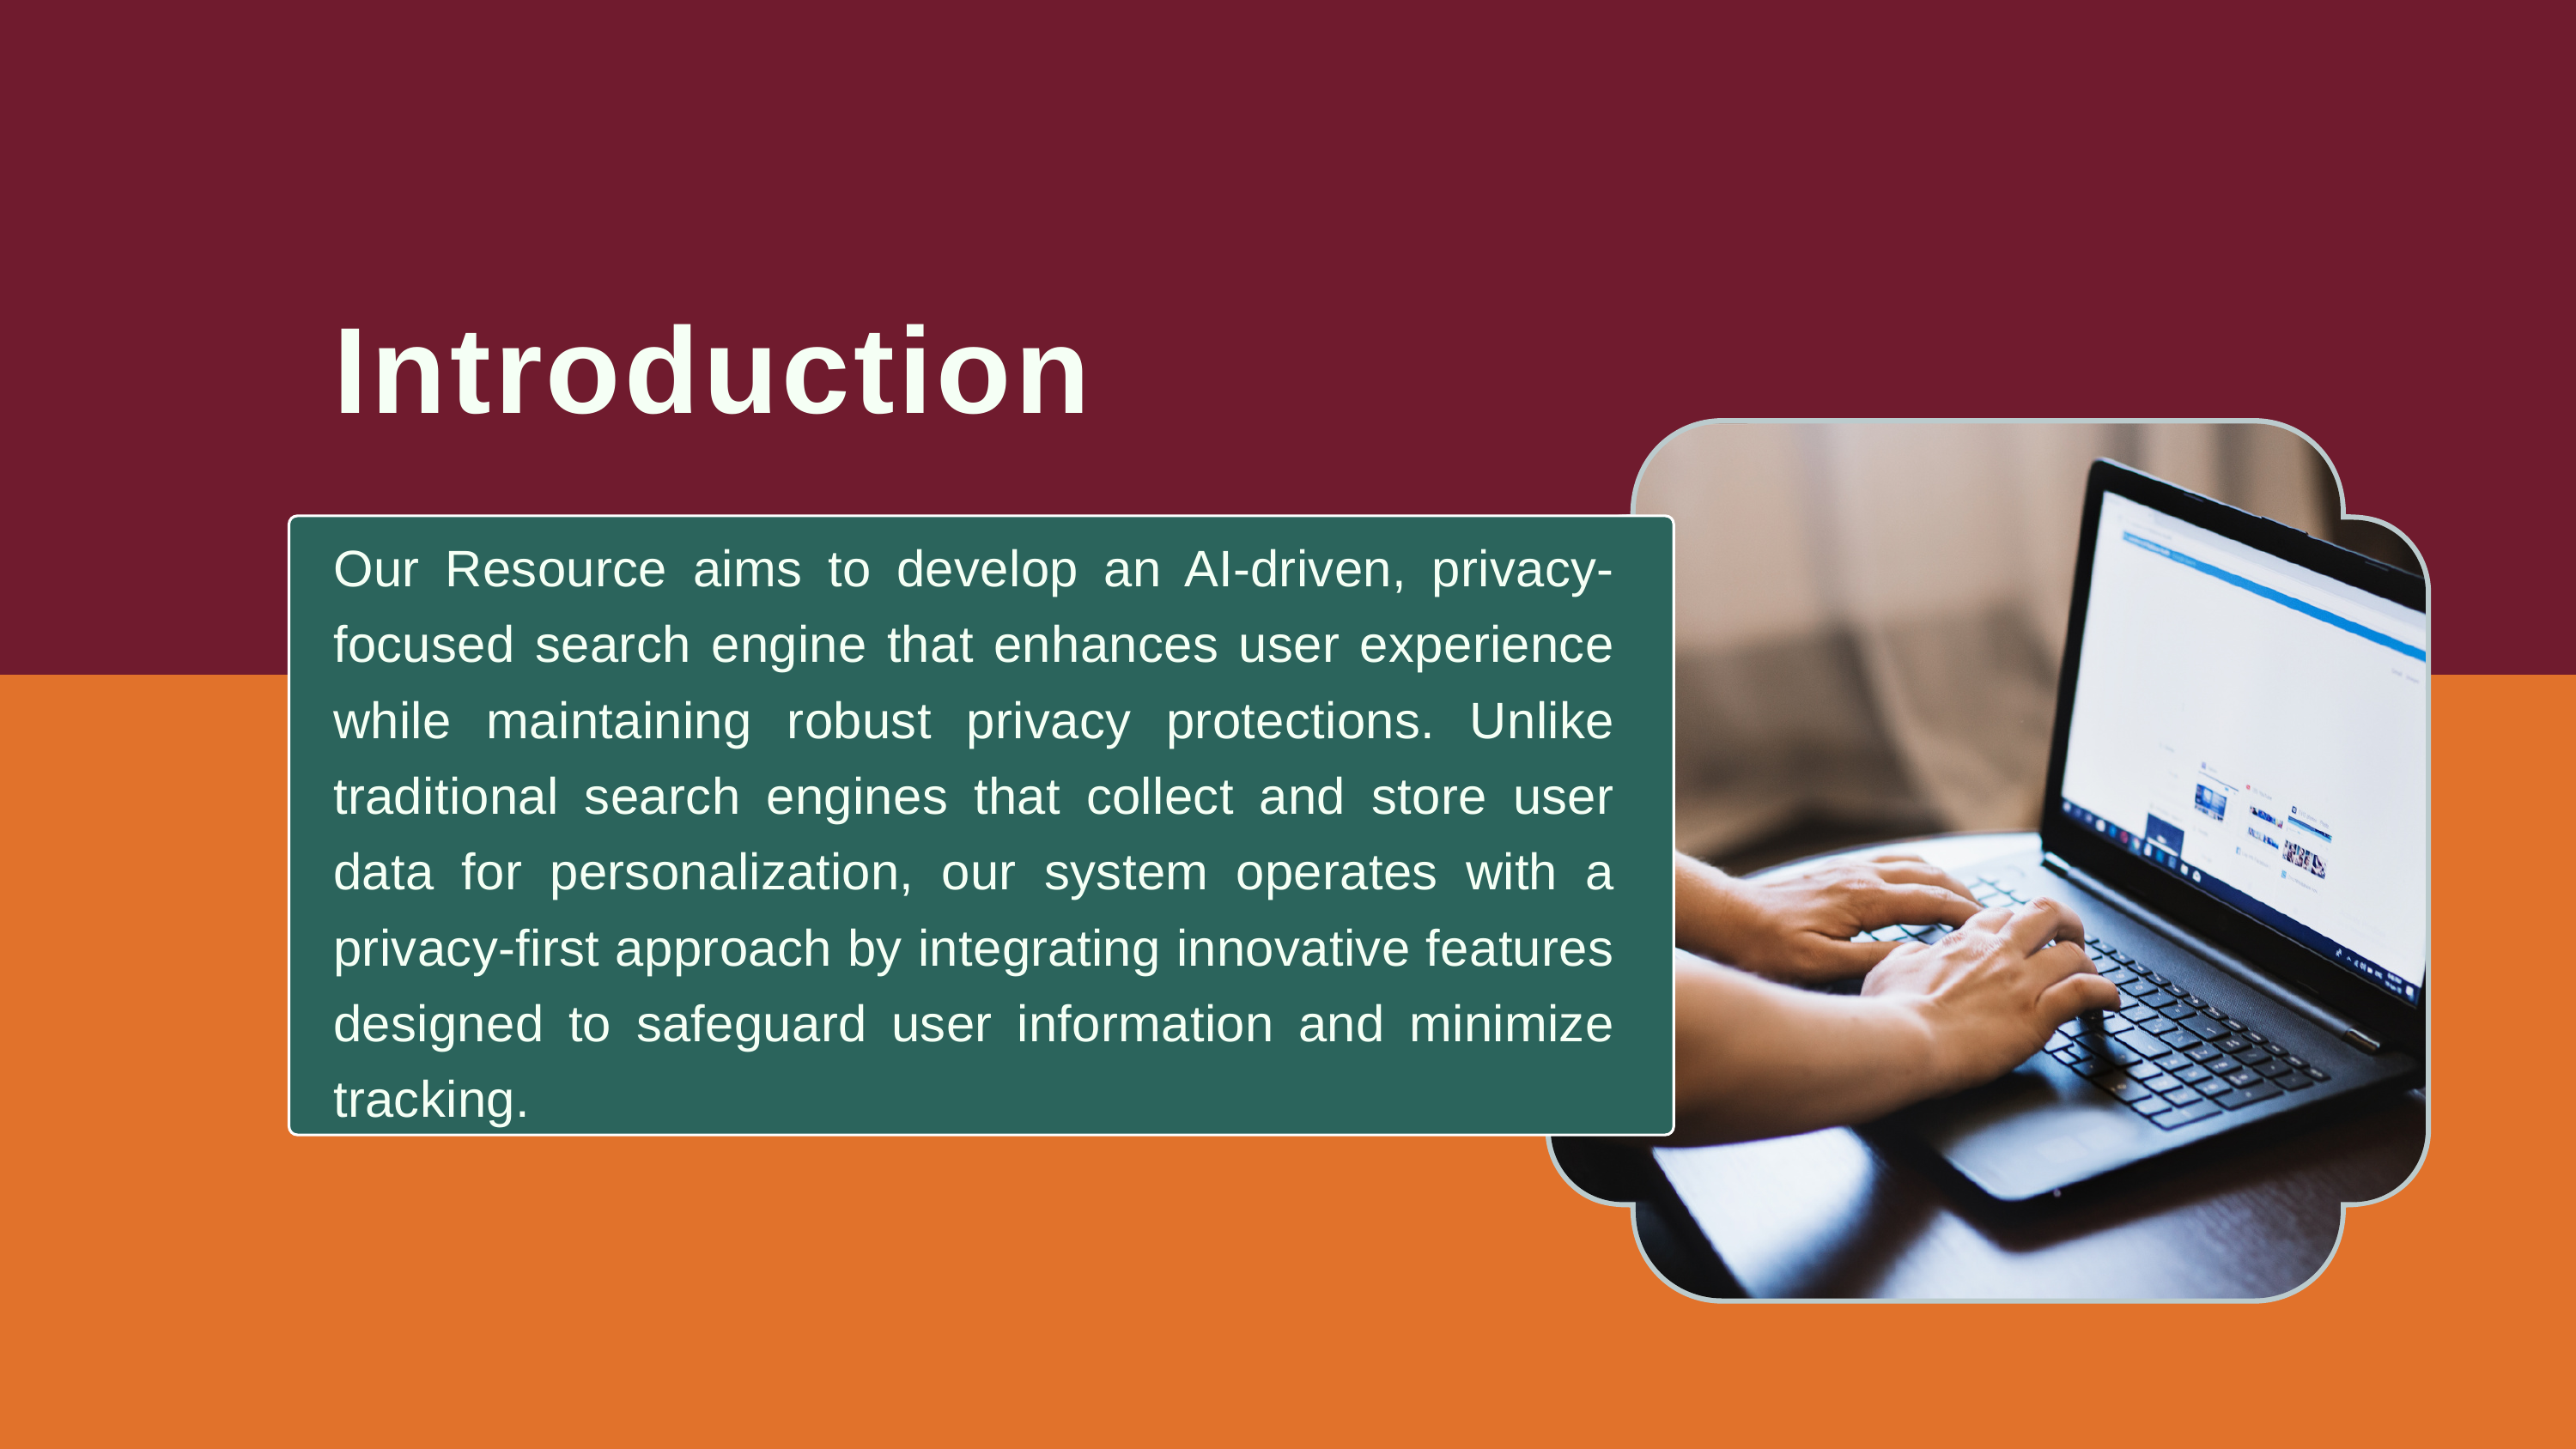

Introduction

Our Resource aims to develop an AI-driven, privacy-focused search engine that enhances user experience while maintaining robust privacy protections. Unlike traditional search engines that collect and store user data for personalization, our system operates with a privacy-first approach by integrating innovative features designed to safeguard user information and minimize tracking.